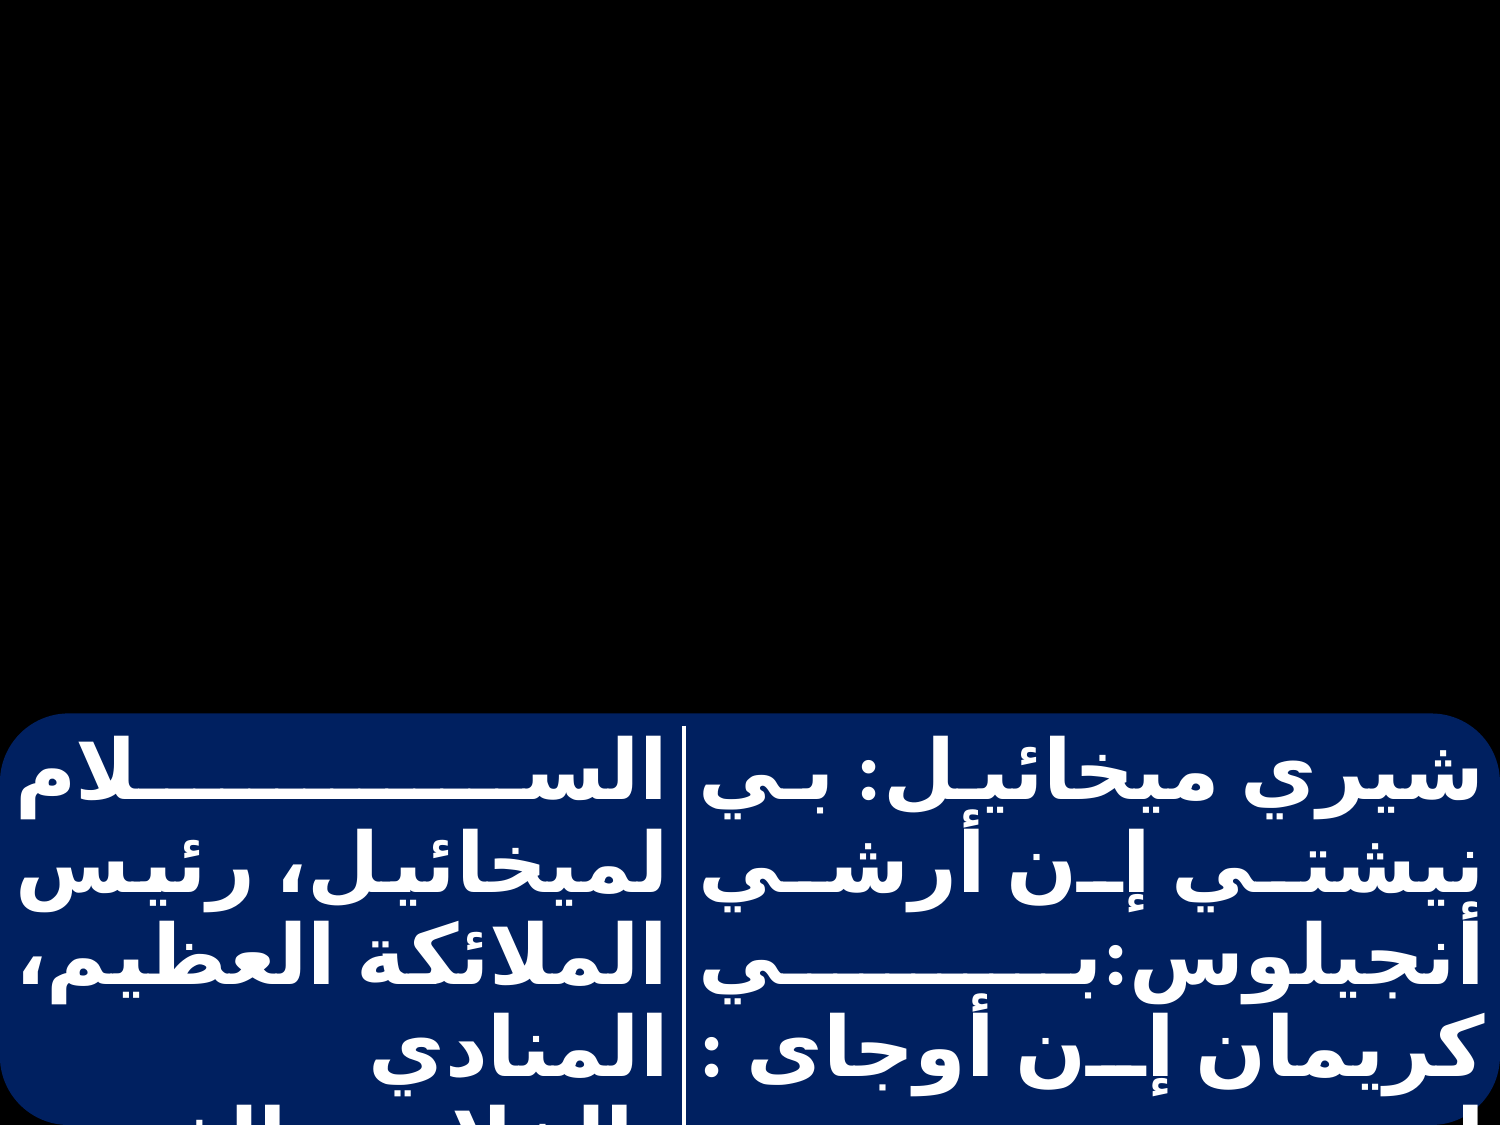

|  |  |
| --- | --- |
| السلام لميخائيل، رئيس الملائكة العظيم، المنادي بالخلاص، الذى للقيامة | شيري ميخائيل: بي نيشتي إن أرشي أنجيلوس:بي كريمان إن أوجاى : إنتى تي آناسطاسيس. |